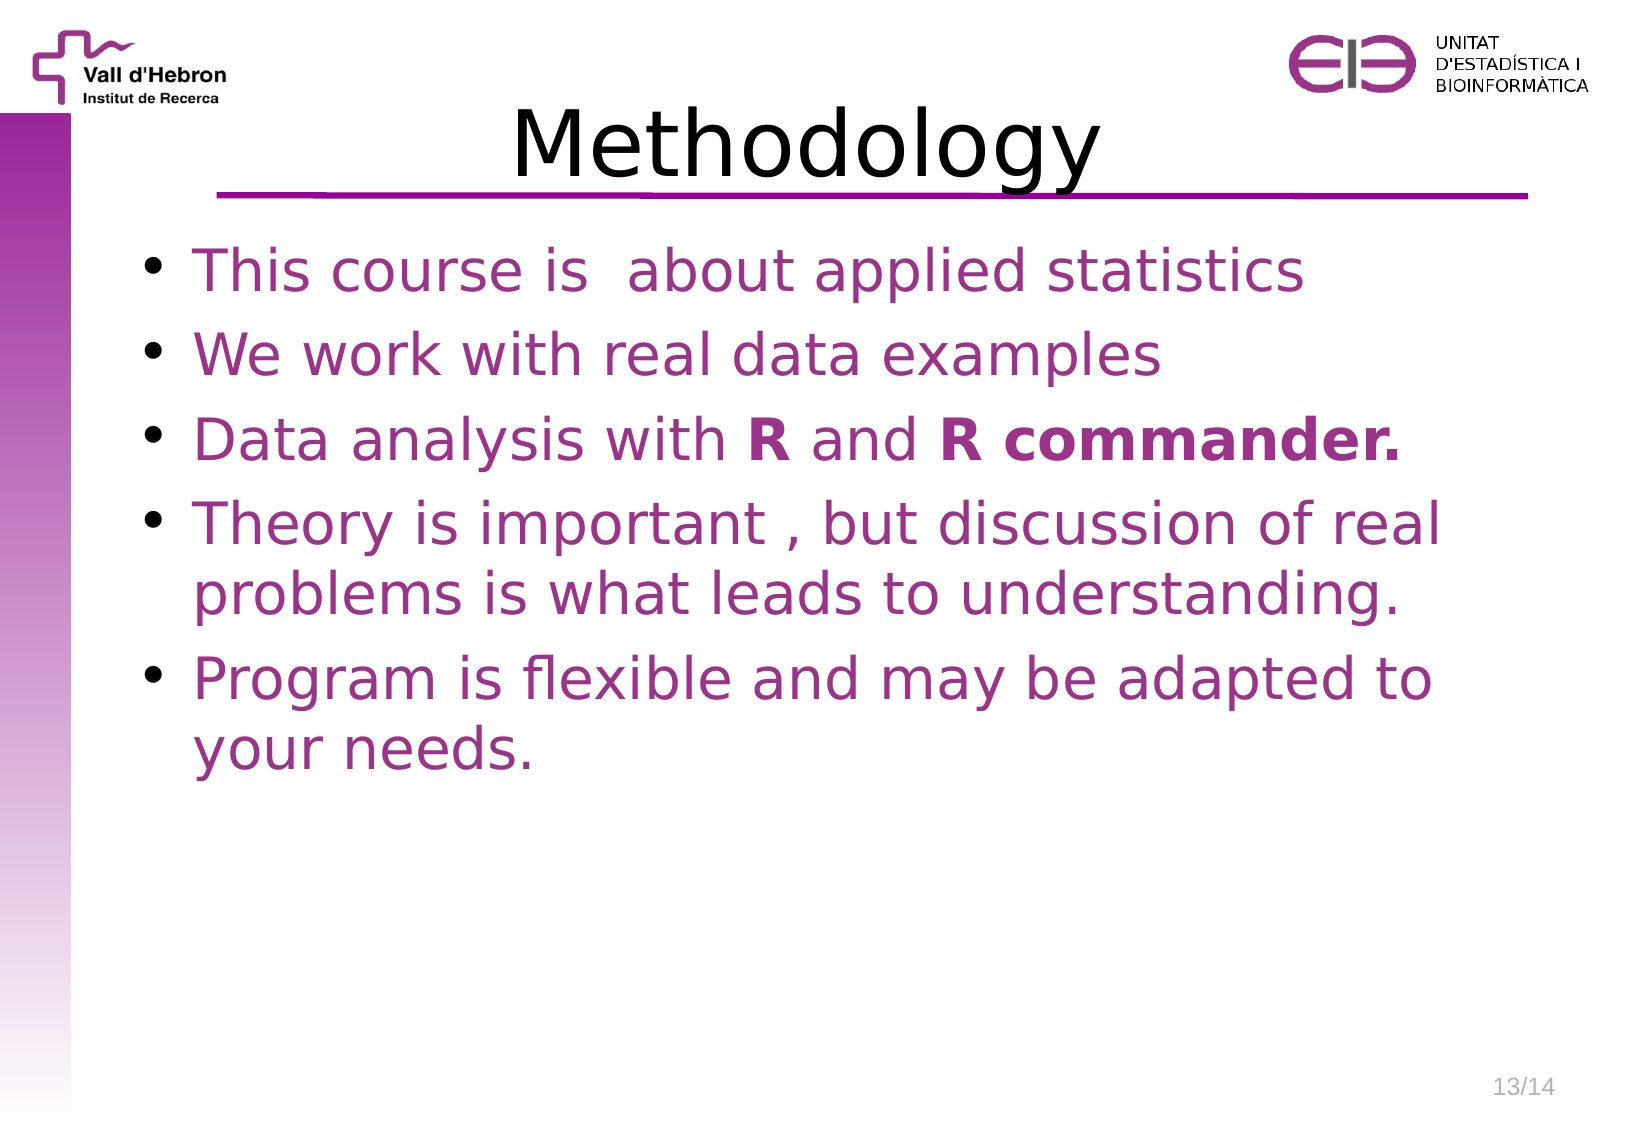

Methodology
This course is  about applied statistics
We work with real data examples
Data analysis with R and R commander.
Theory is important , but discussion of real problems is what leads to understanding.
Program is flexible and may be adapted to your needs.